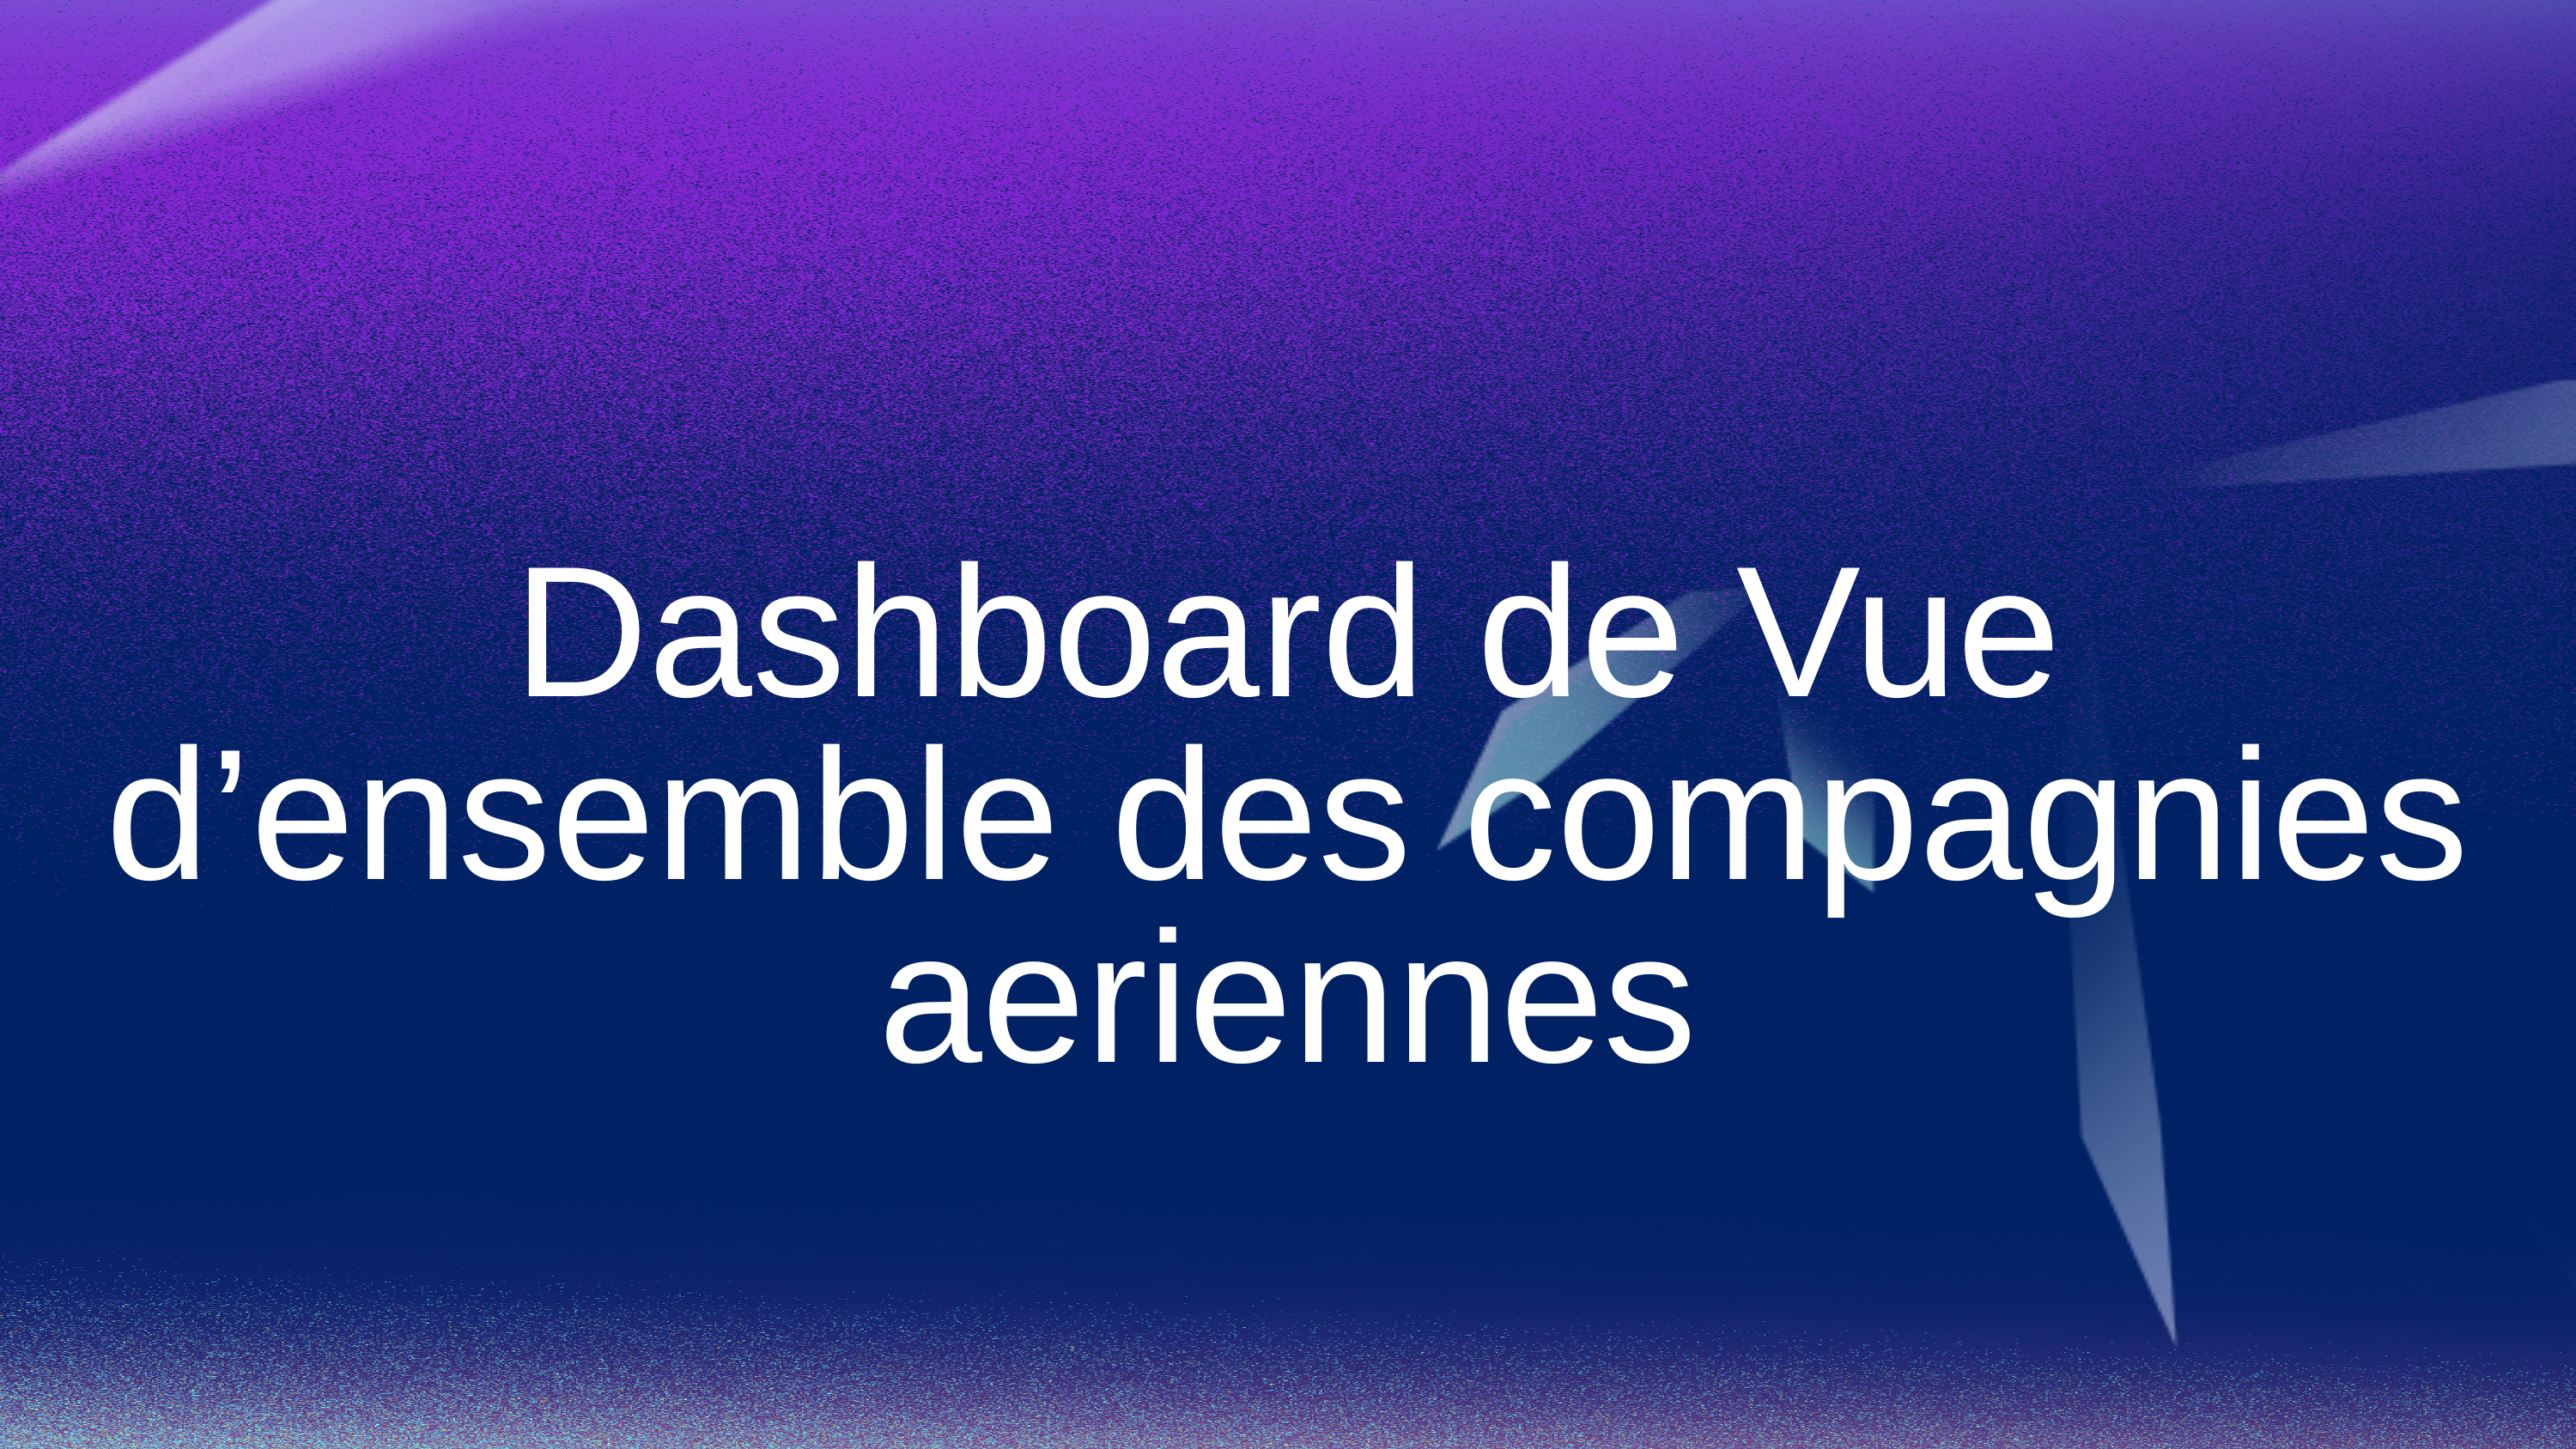

Dashboard de Vue d’ensemble des compagnies aeriennes